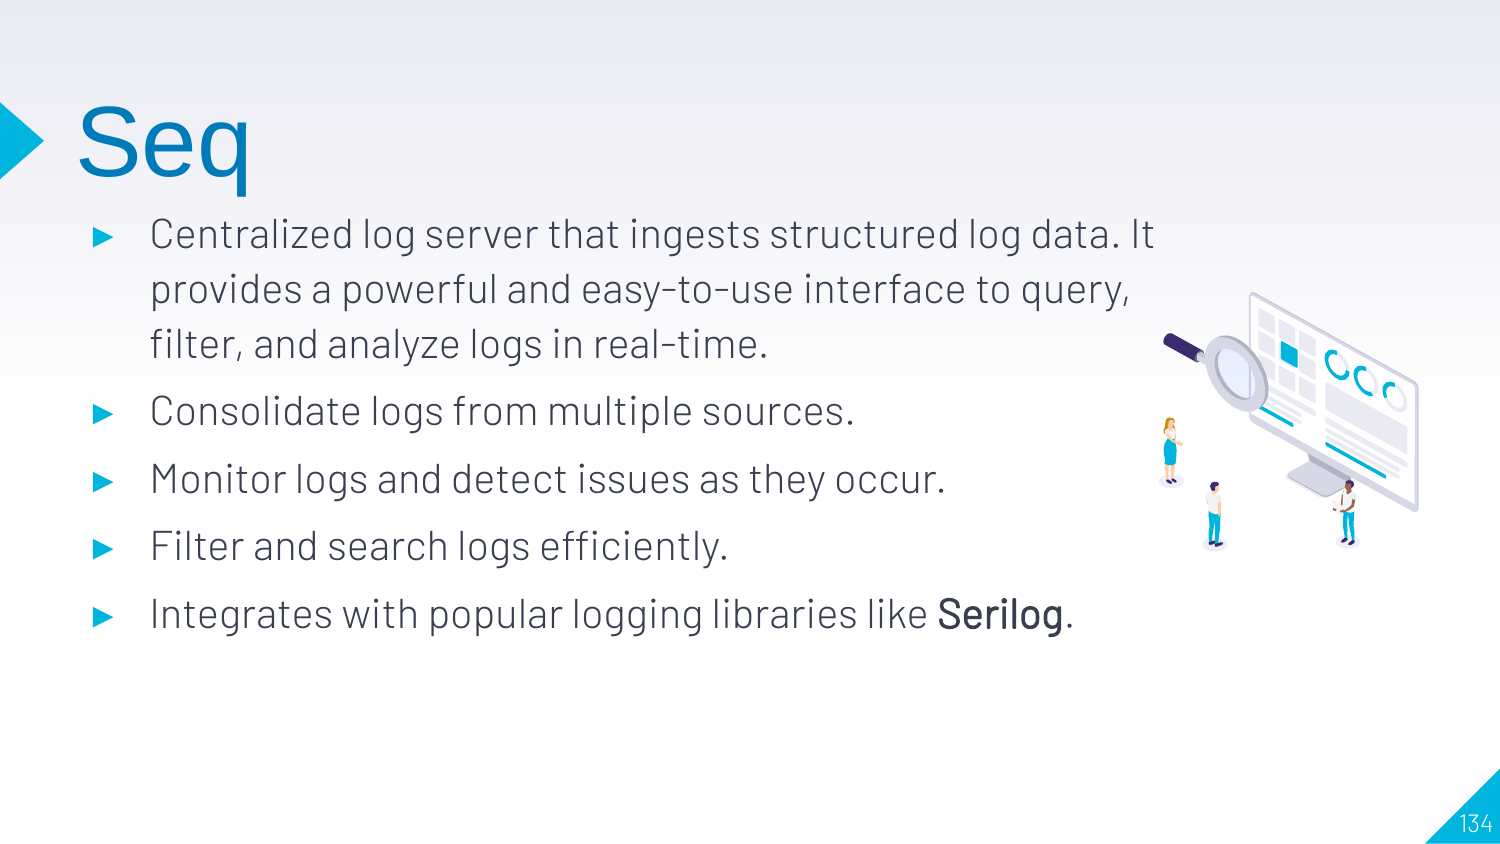

# Seq
Centralized log server that ingests structured log data. It provides a powerful and easy-to-use interface to query, filter, and analyze logs in real-time.
Consolidate logs from multiple sources.
Monitor logs and detect issues as they occur.
Filter and search logs efficiently.
Integrates with popular logging libraries like Serilog.

134